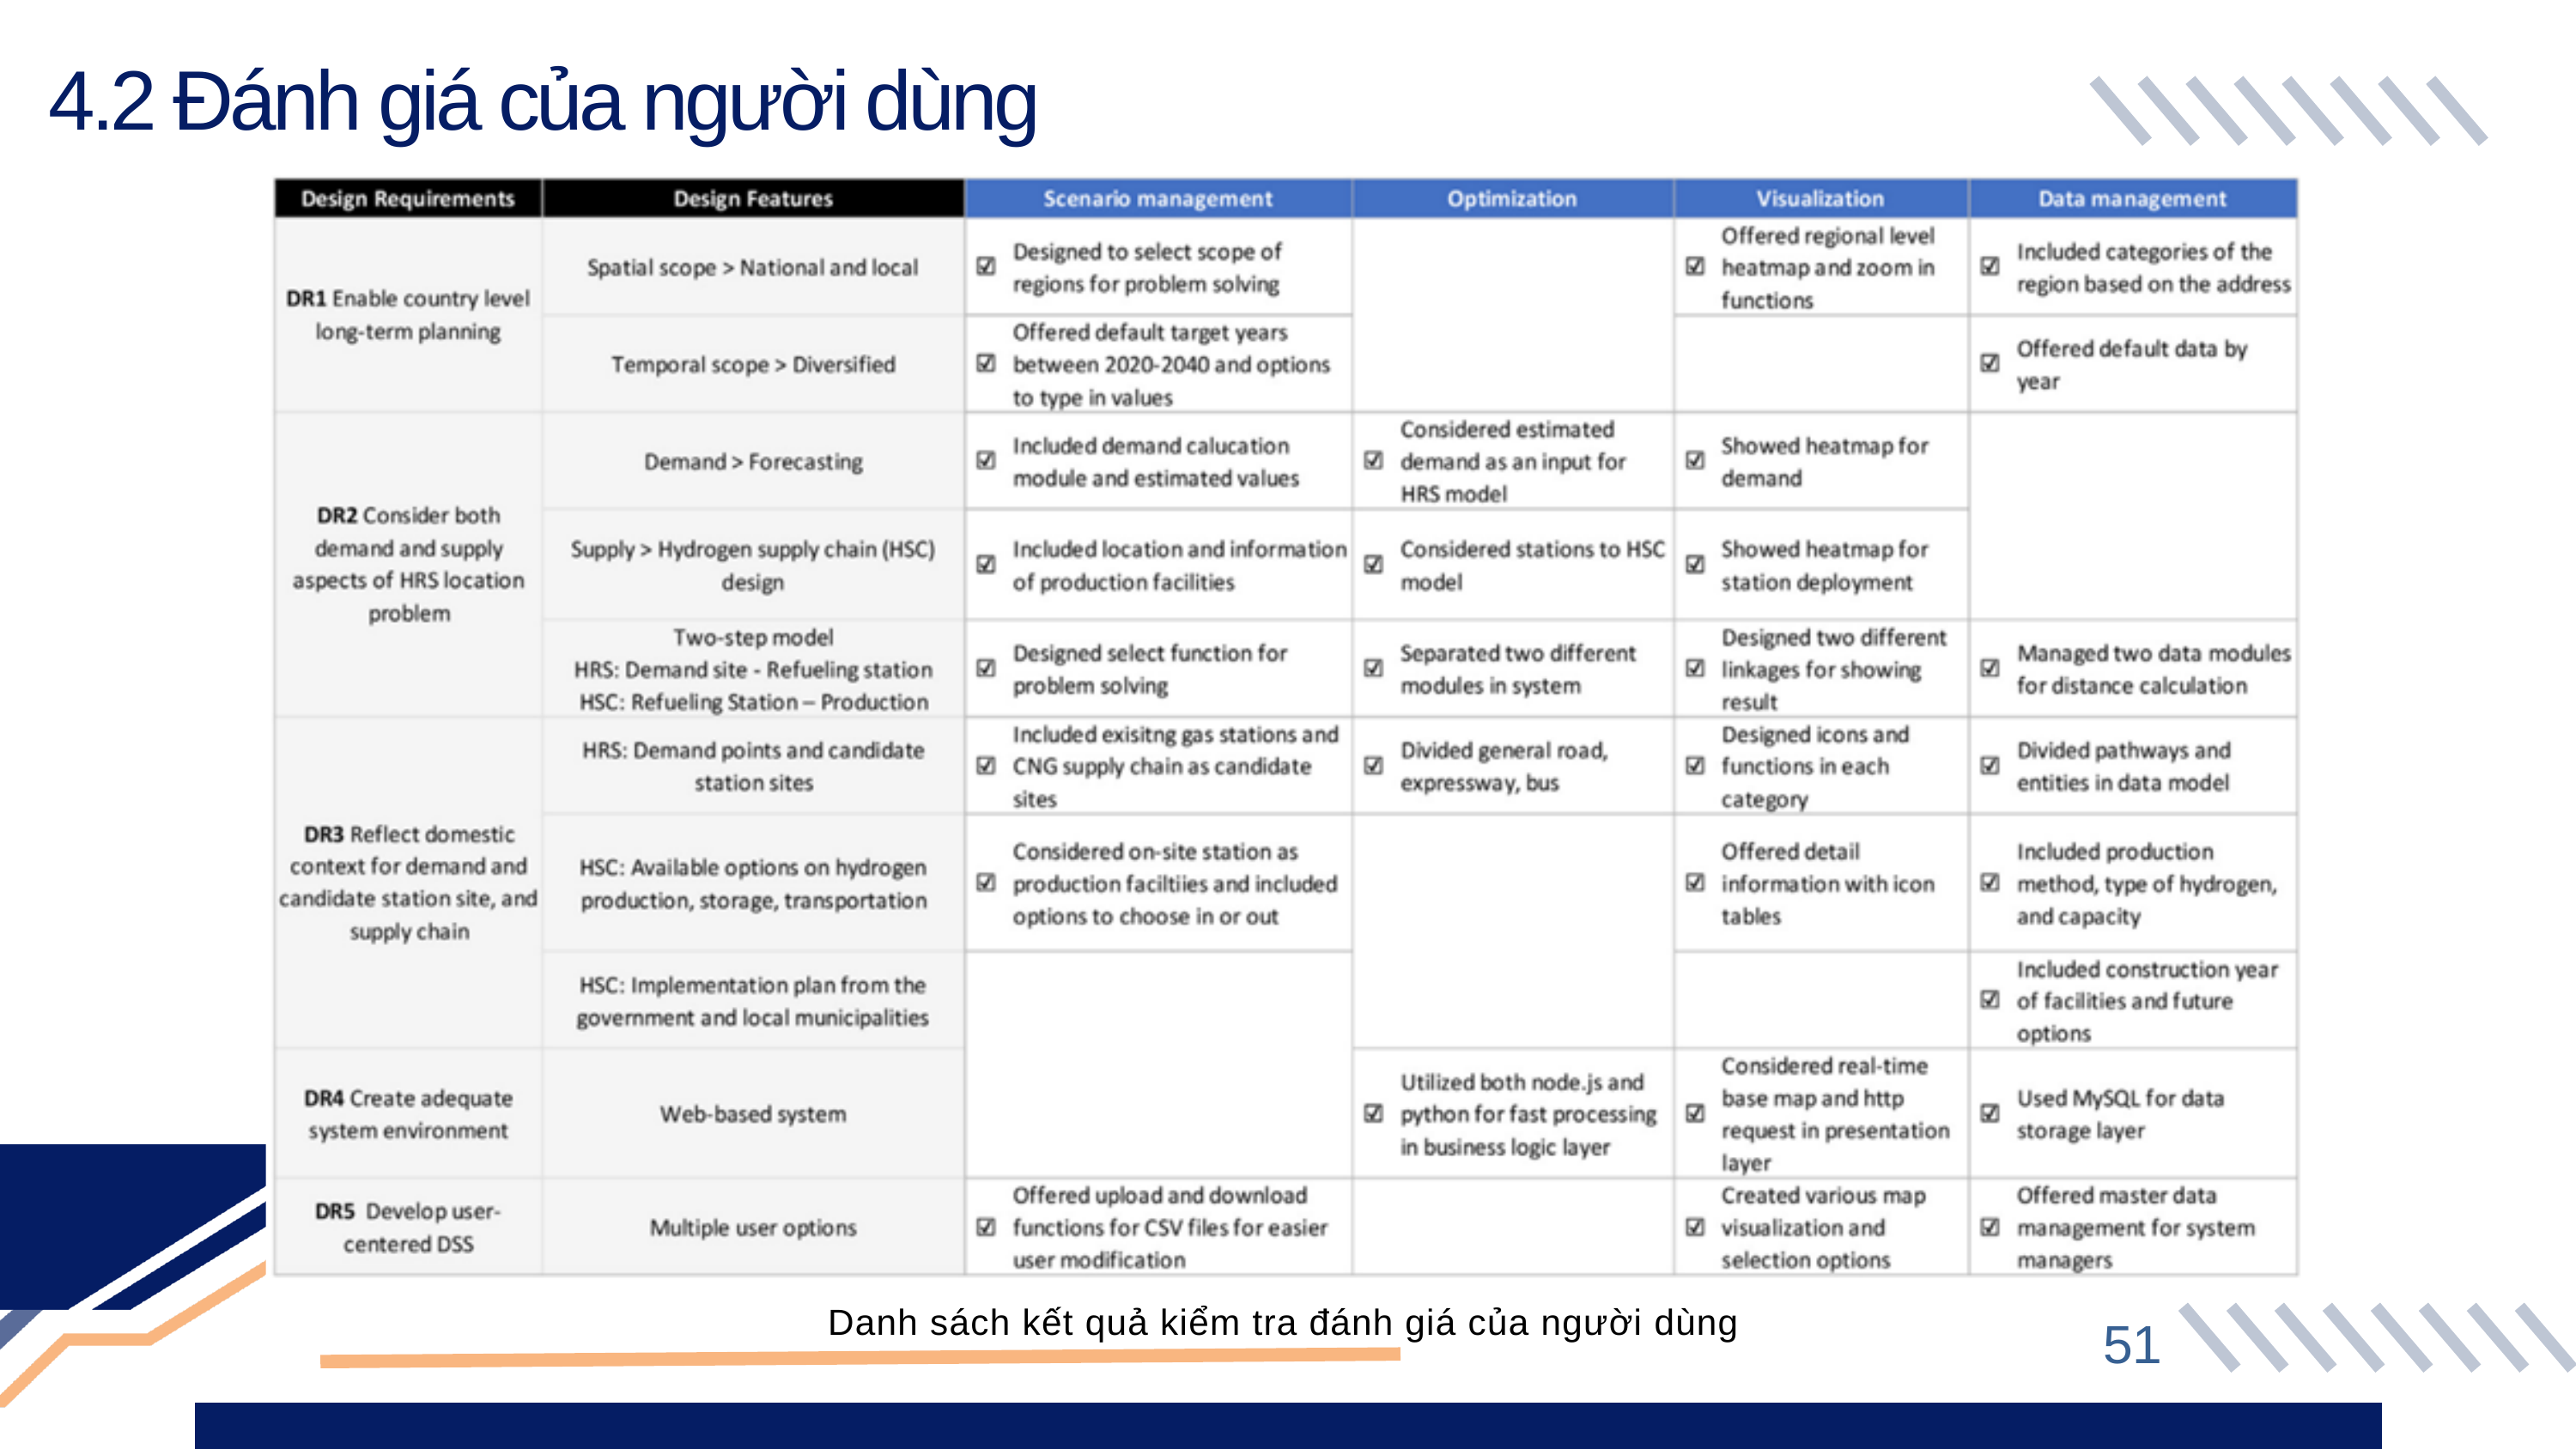

4.2 Đánh giá của người dùng

 Danh sách kết quả kiểm tra đánh giá của người dùng
51